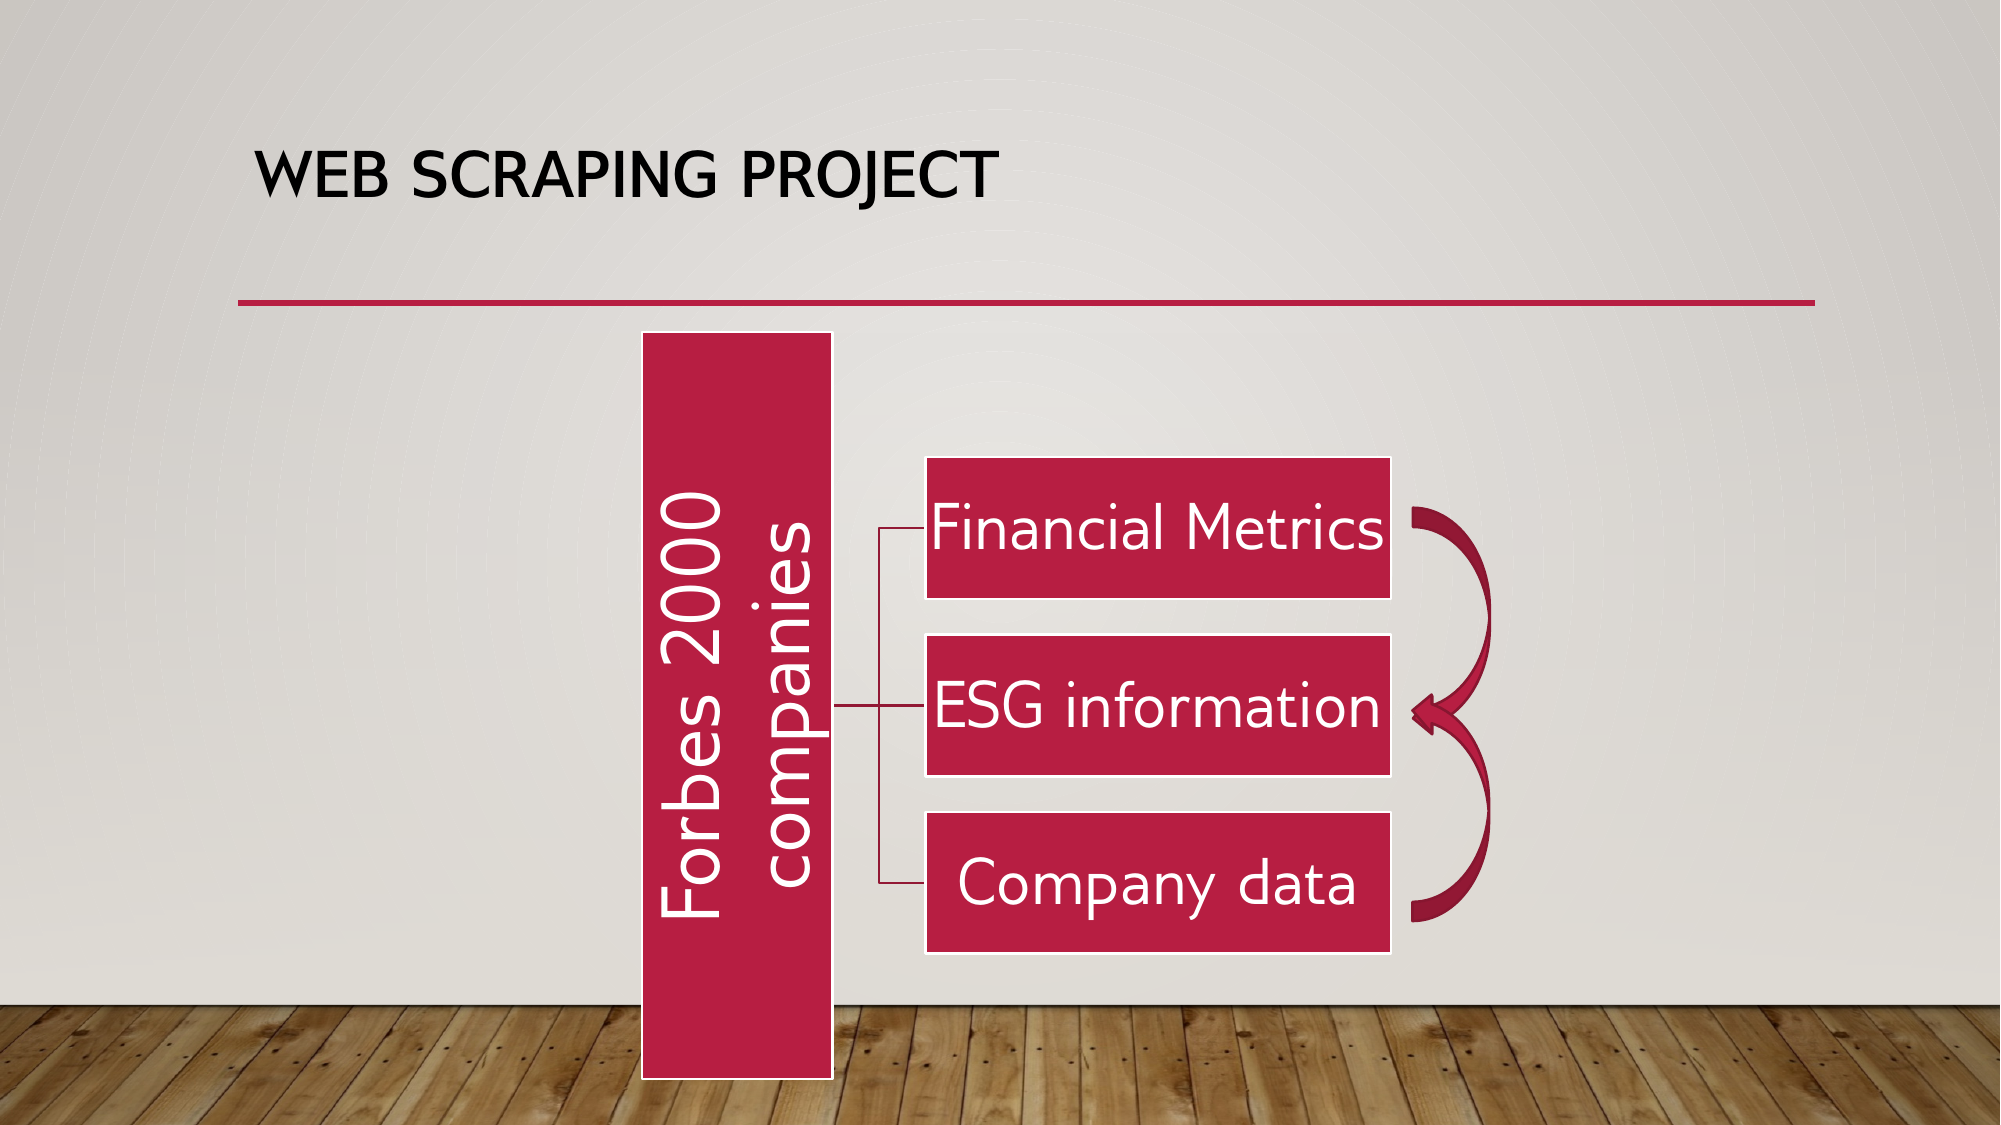

# Web Scraping Project

Forbes 2000 companies
Financial Metrics
ESG information
Company data